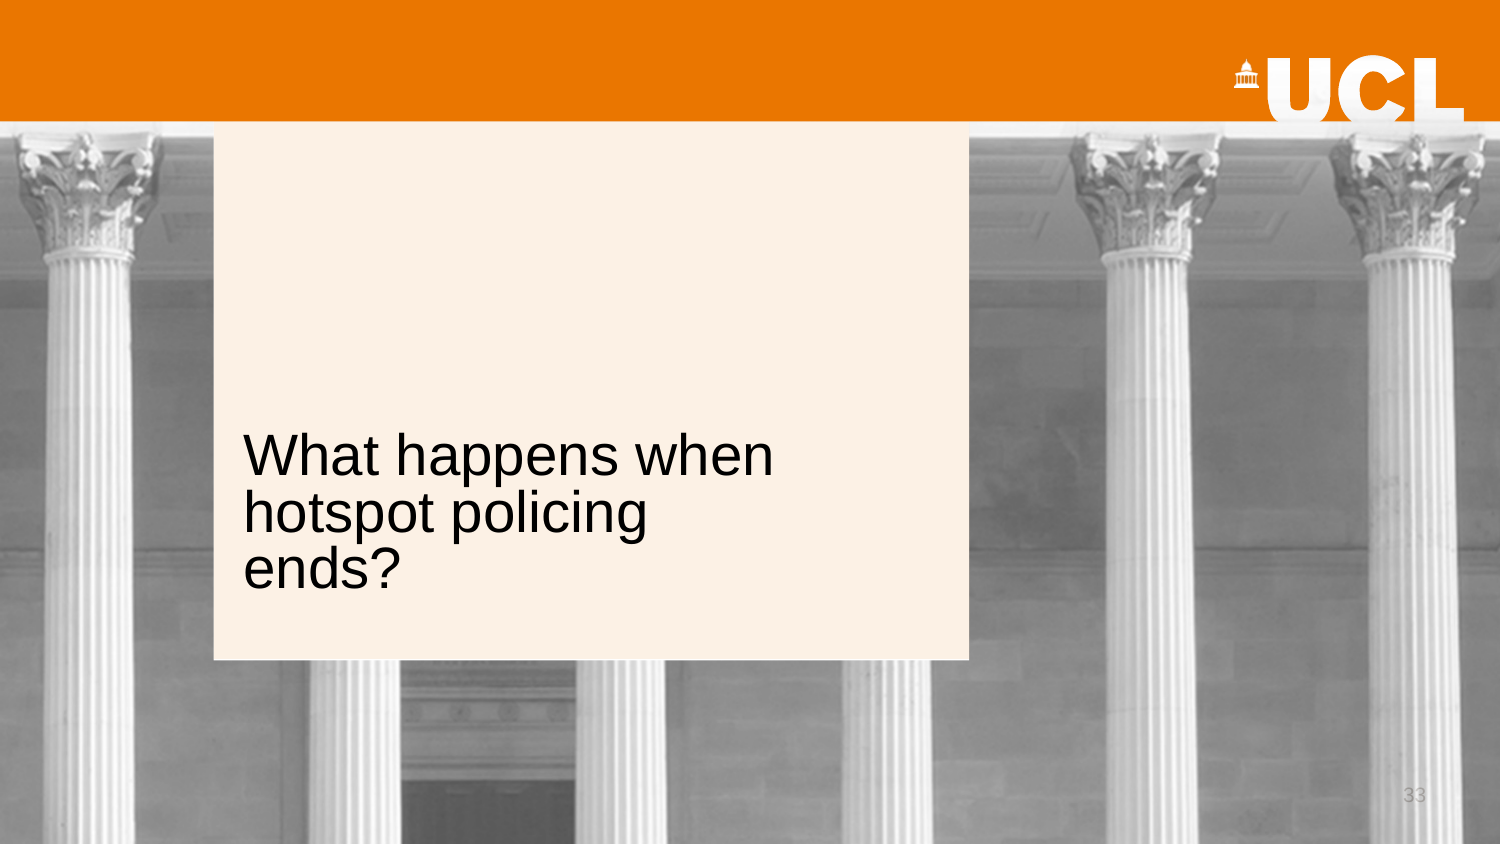

# What happens when hotspot policing ends?